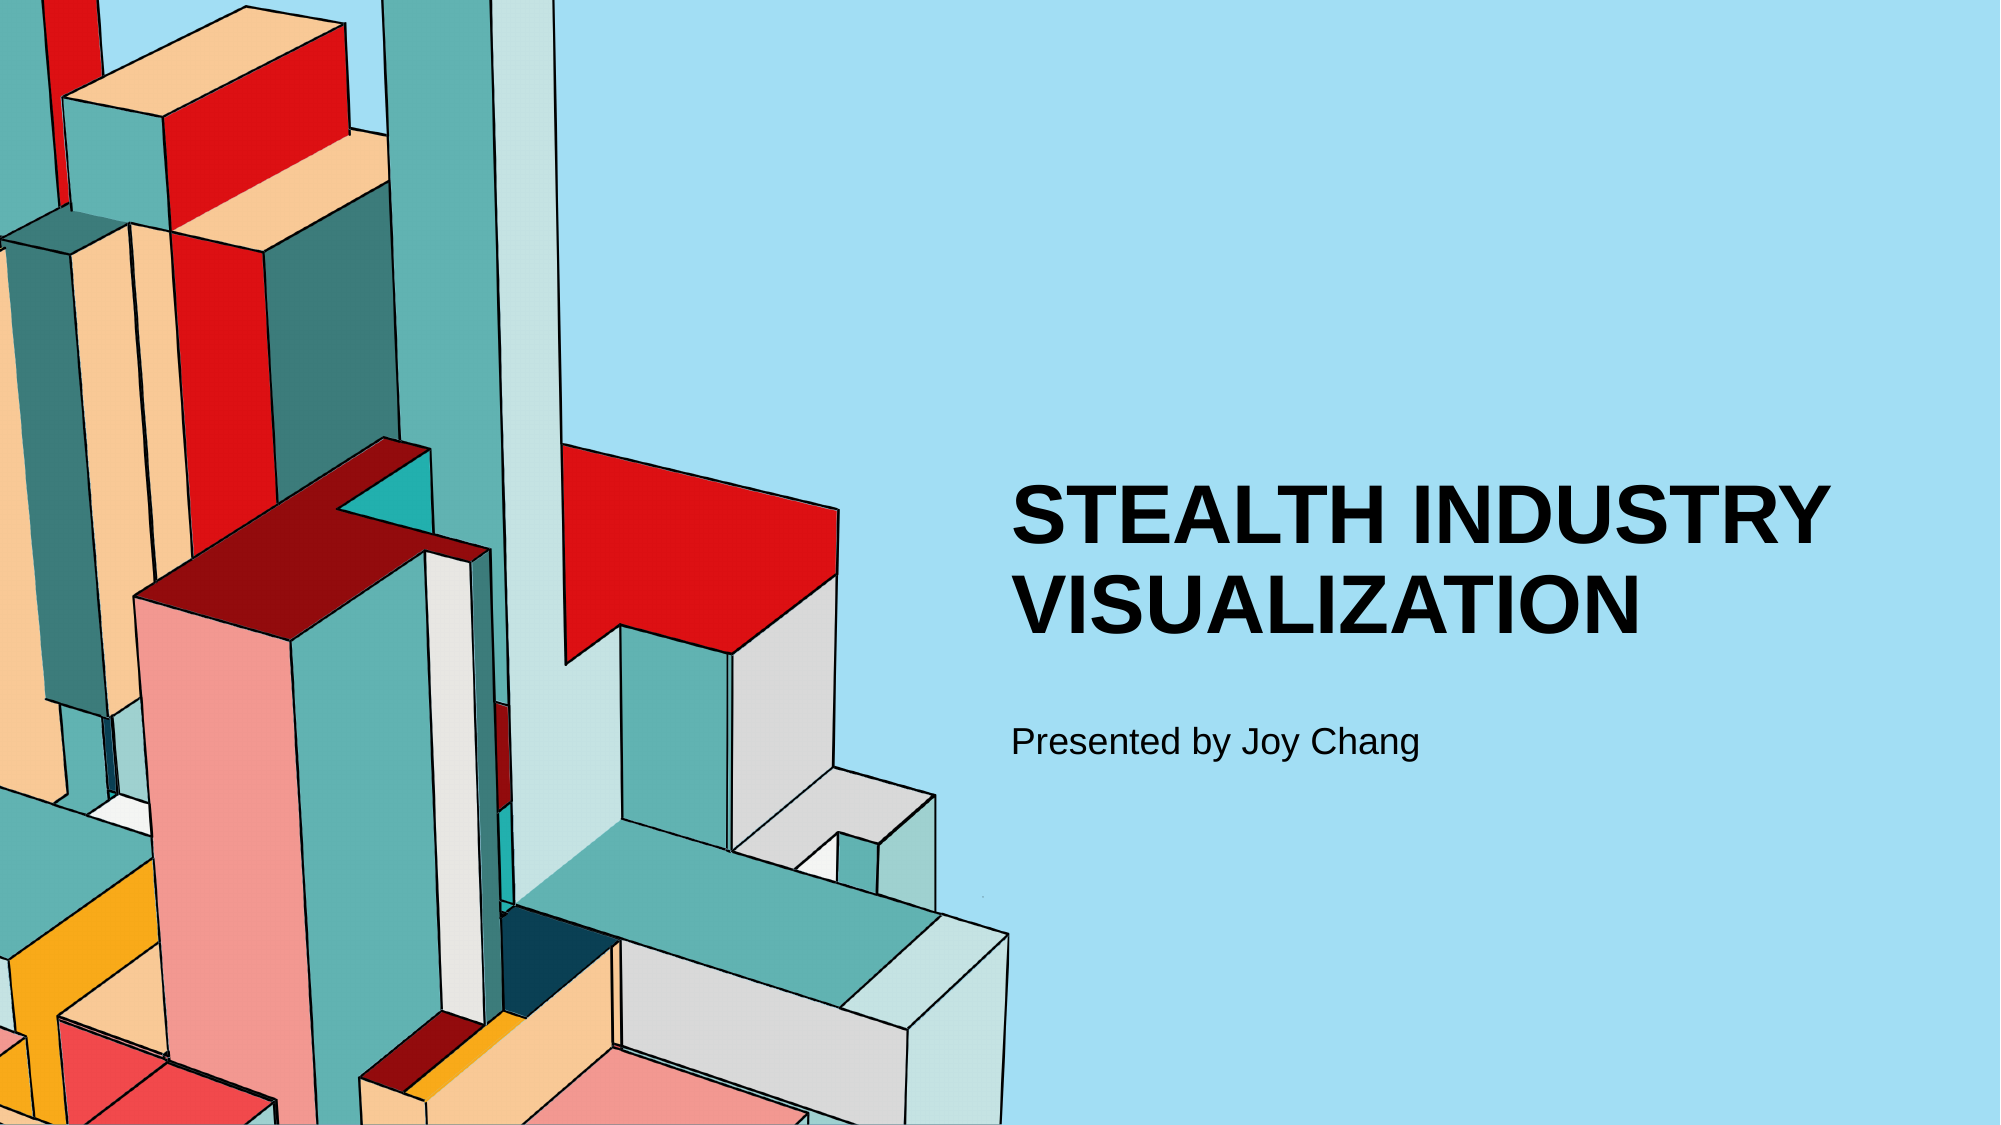

# Stealth Industry Visualization
Presented by Joy Chang